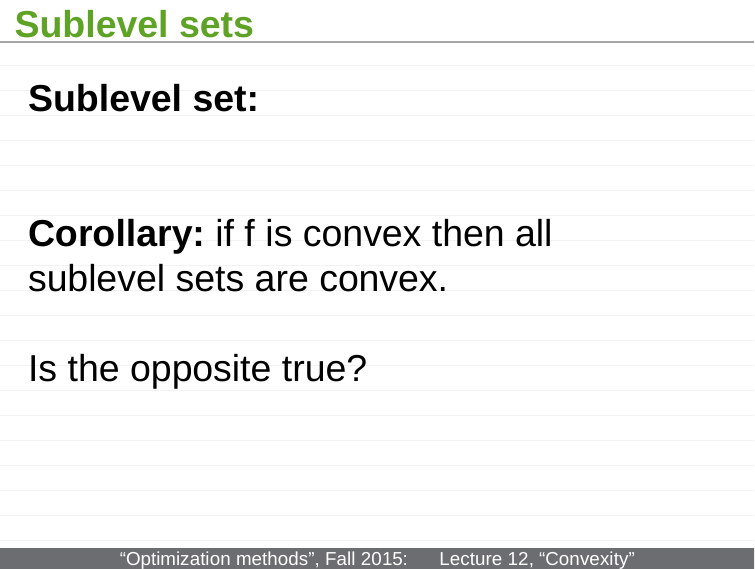

# Sublevel sets
Sublevel set:

Corollary: if f is convex then all sublevel sets are convex.

Is the opposite true?